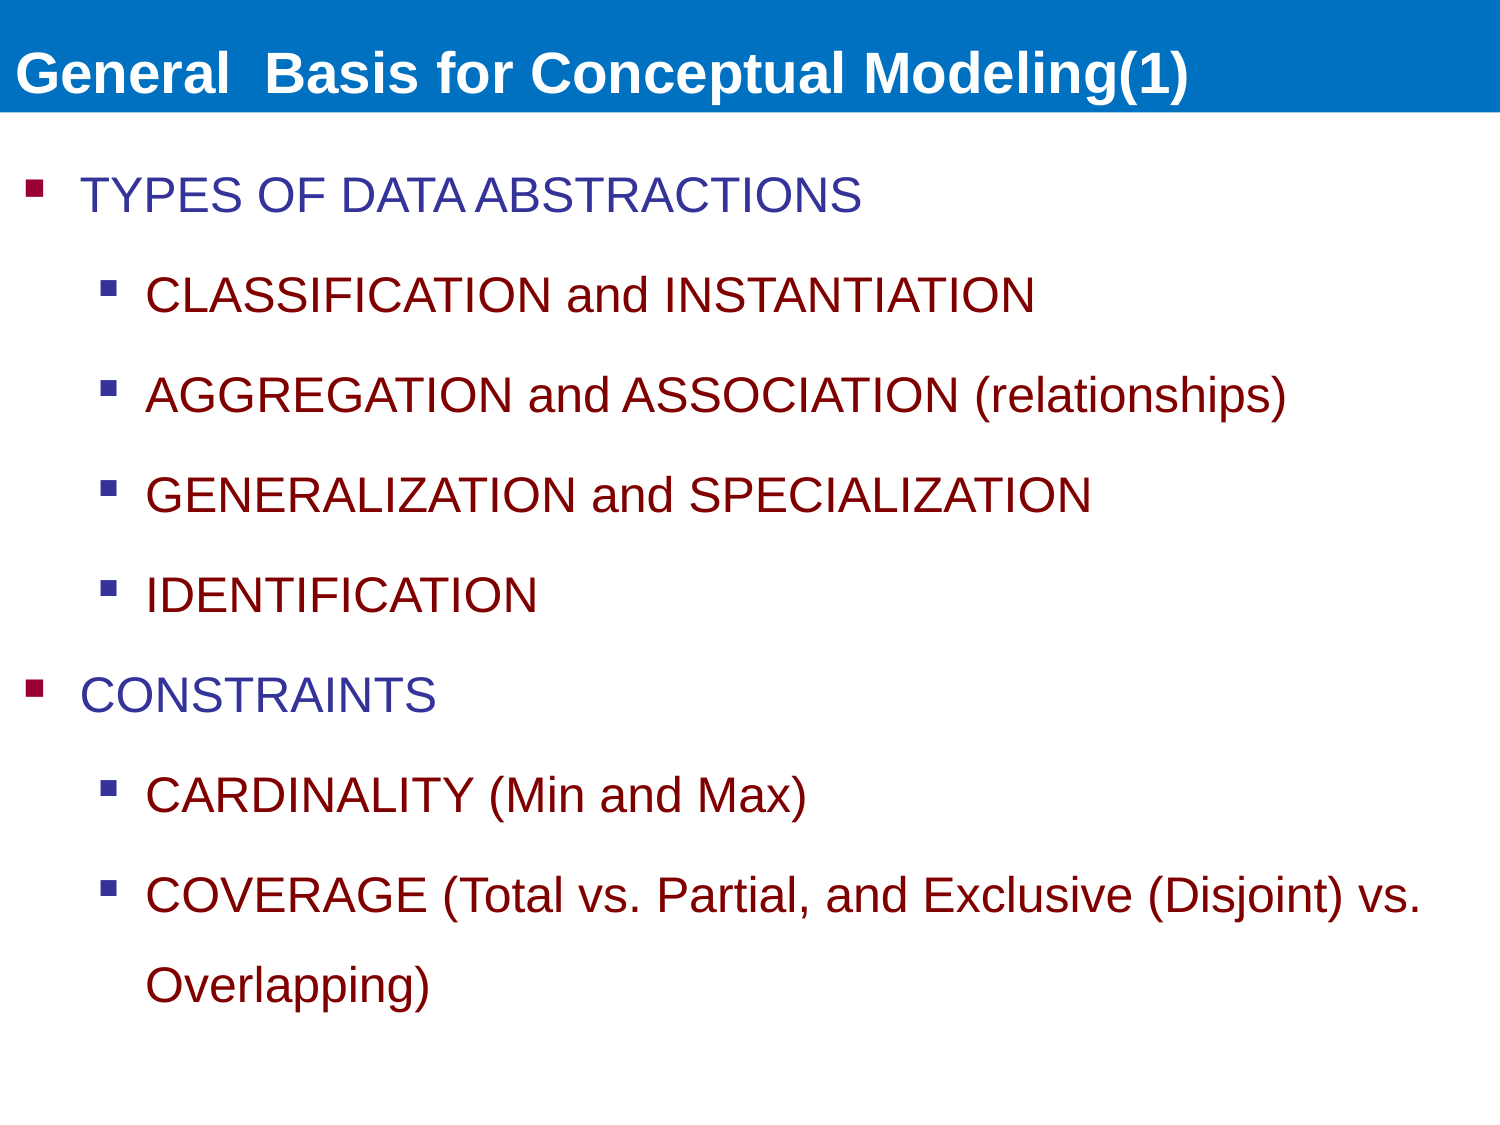

# General  Basis for Conceptual Modeling(1)
TYPES OF DATA ABSTRACTIONS
CLASSIFICATION and INSTANTIATION
AGGREGATION and ASSOCIATION (relationships)
GENERALIZATION and SPECIALIZATION
IDENTIFICATION
CONSTRAINTS
CARDINALITY (Min and Max)
COVERAGE (Total vs. Partial, and Exclusive (Disjoint) vs. Overlapping)